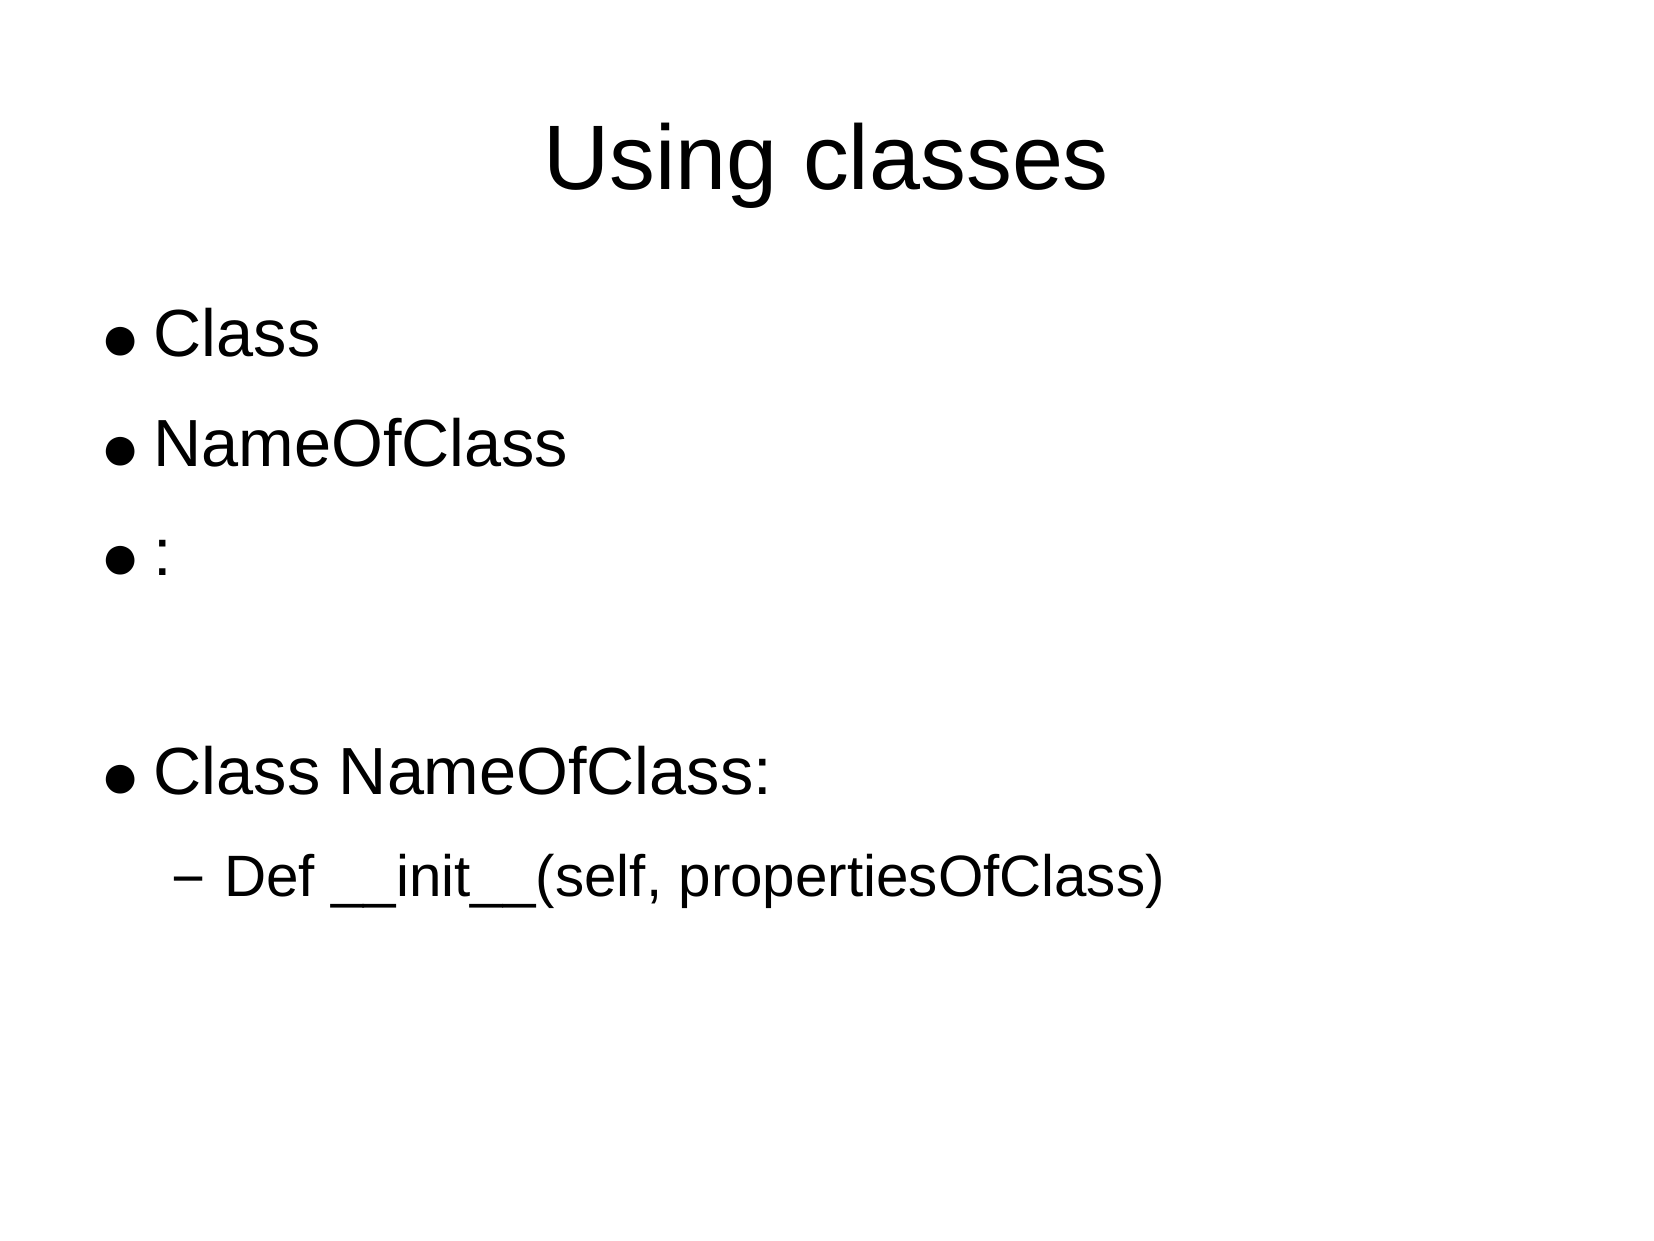

Using classes
Class
NameOfClass
:

Class NameOfClass:
Def __init__(self, propertiesOfClass)